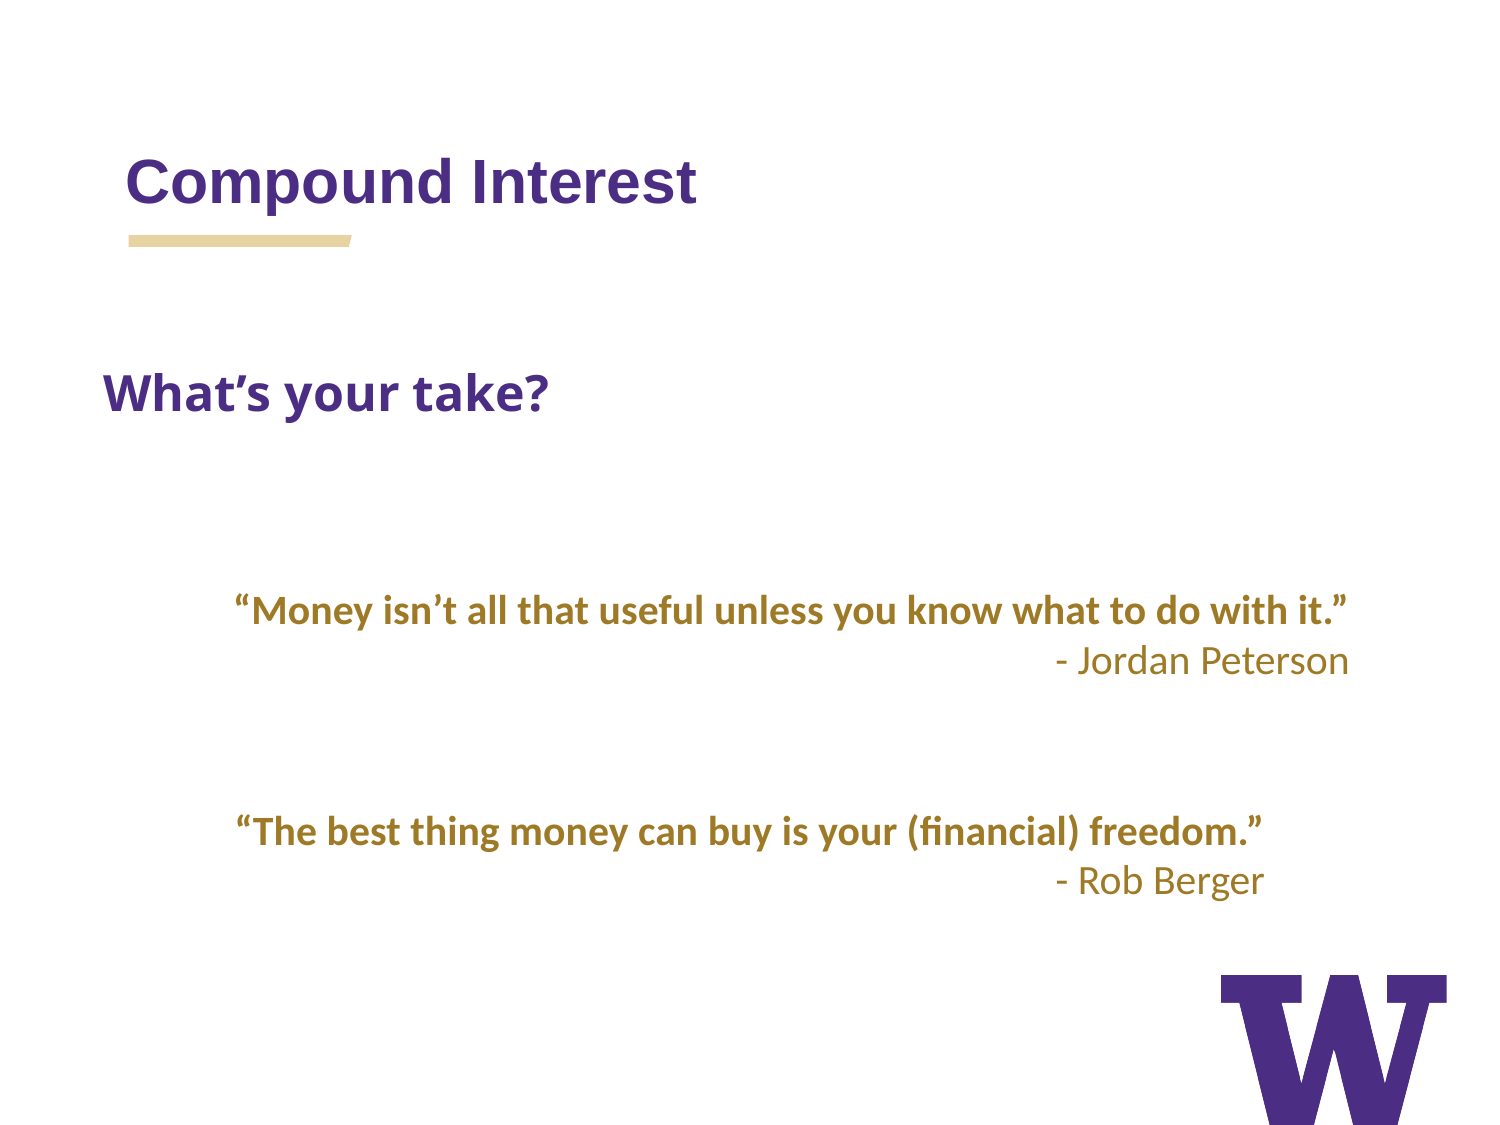

# Compound Interest
What’s your take?
“Money isn’t all that useful unless you know what to do with it.”
- Jordan Peterson
“The best thing money can buy is your (financial) freedom.”
- Rob Berger